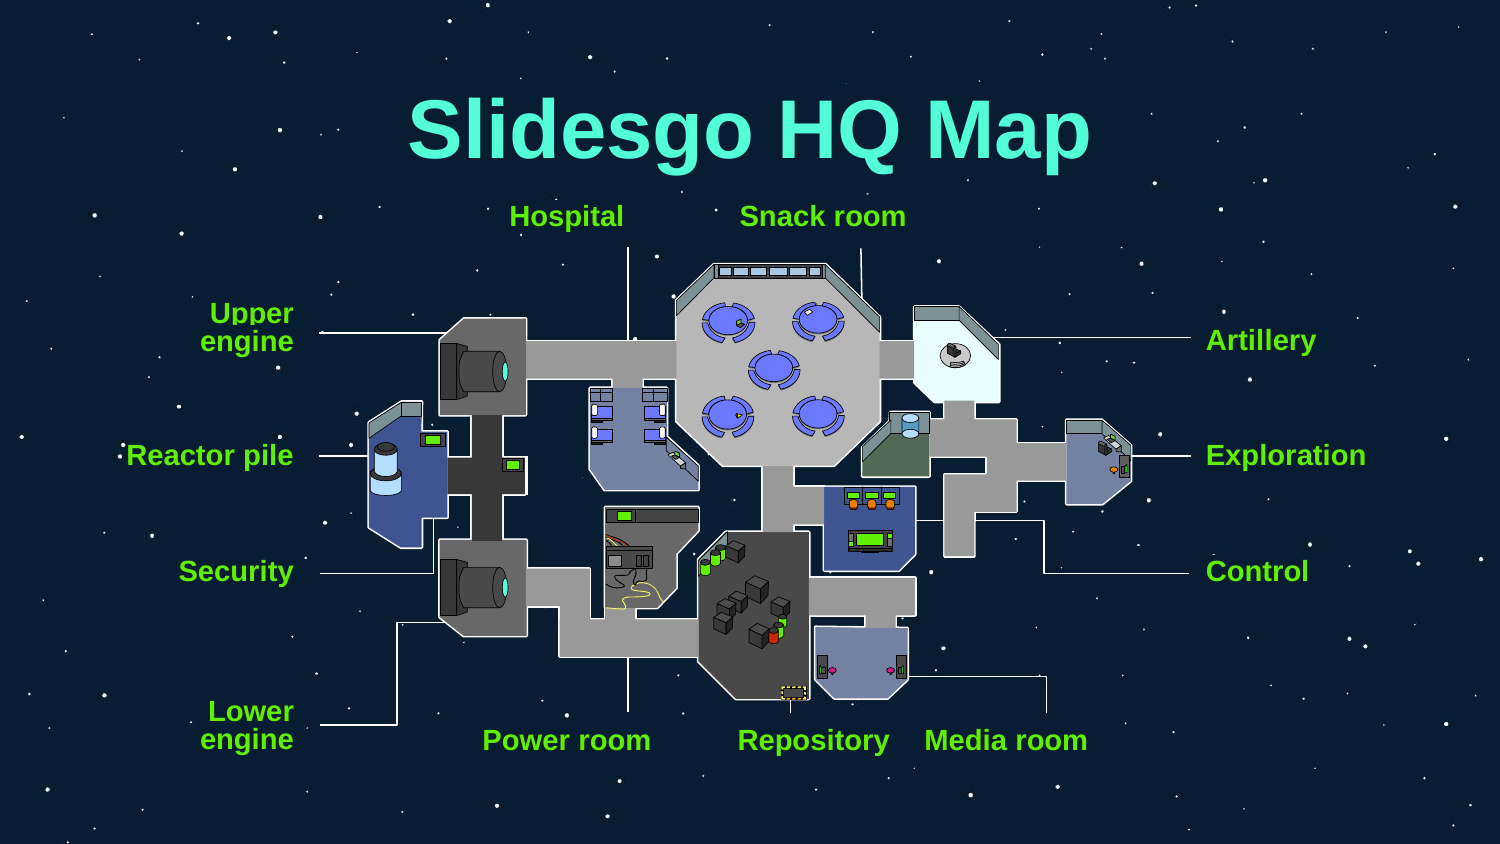

# Slidesgo HQ Map
Hospital
Snack room

Upper engine
Artillery

Reactor pile
Exploration

Security
Control
Lower engine
Power room
Repository
Media room